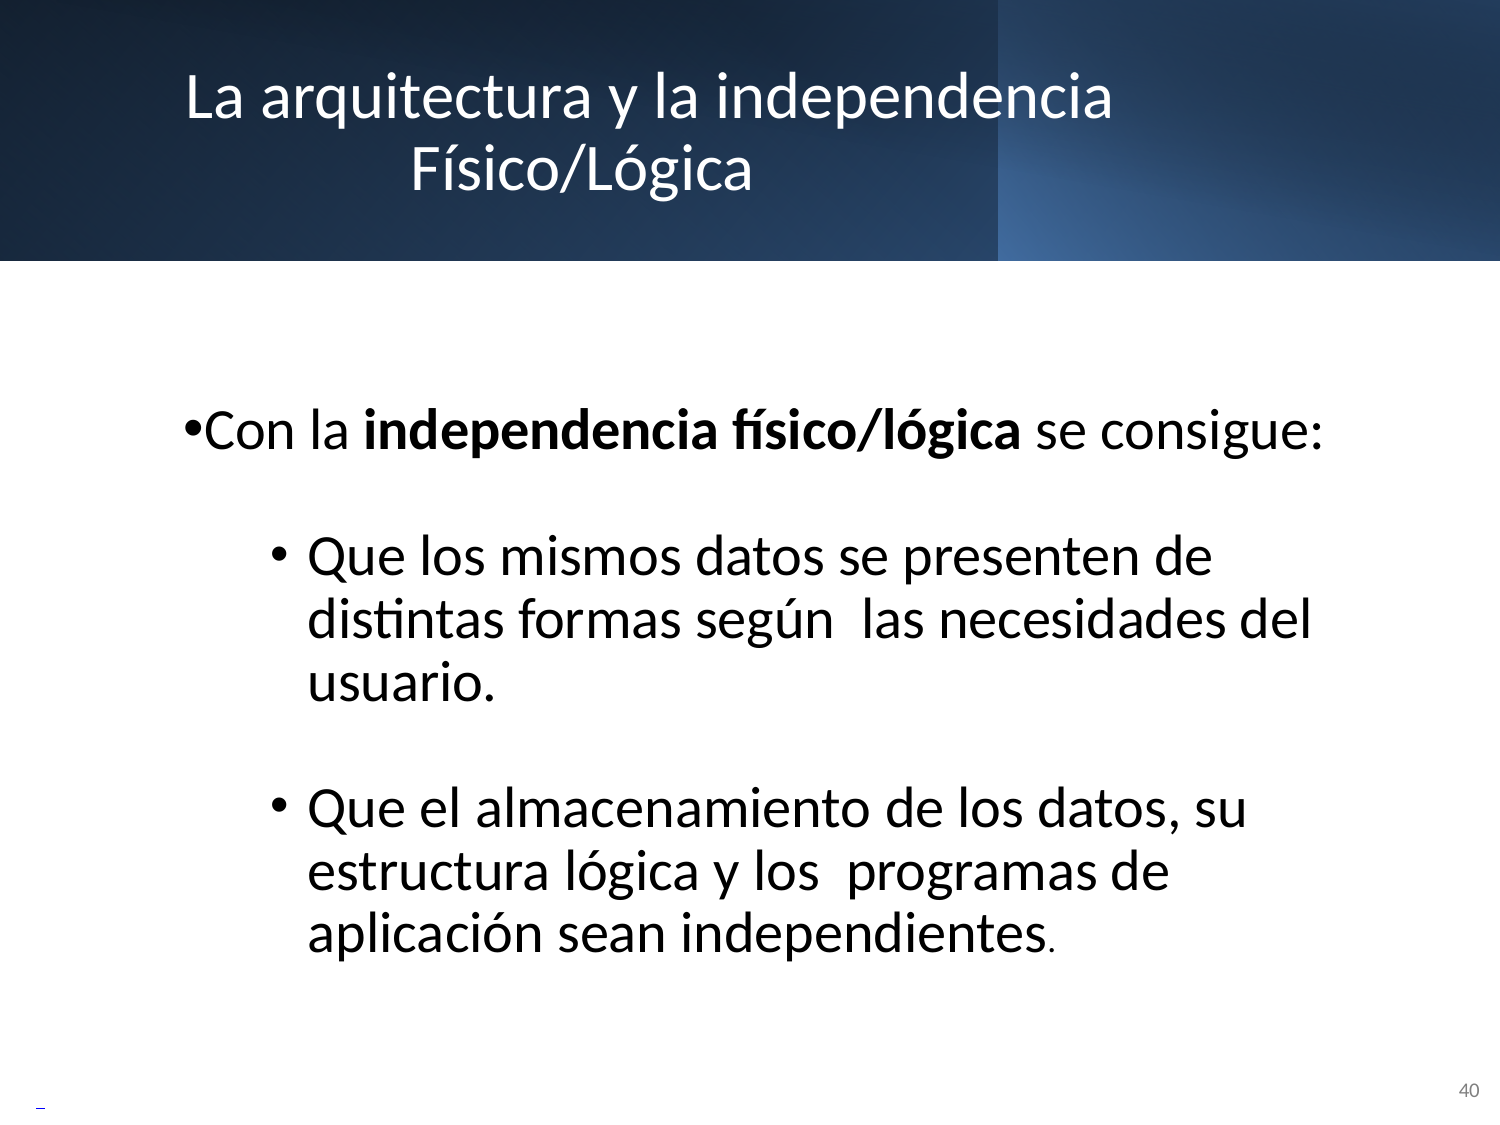

# La arquitectura y la independencia  Físico/Lógica

Con la independencia físico/lógica se consigue:

Que los mismos datos se presenten de distintas formas según  las necesidades del usuario.

Que el almacenamiento de los datos, su estructura lógica y los  programas de aplicación sean independientes.
40